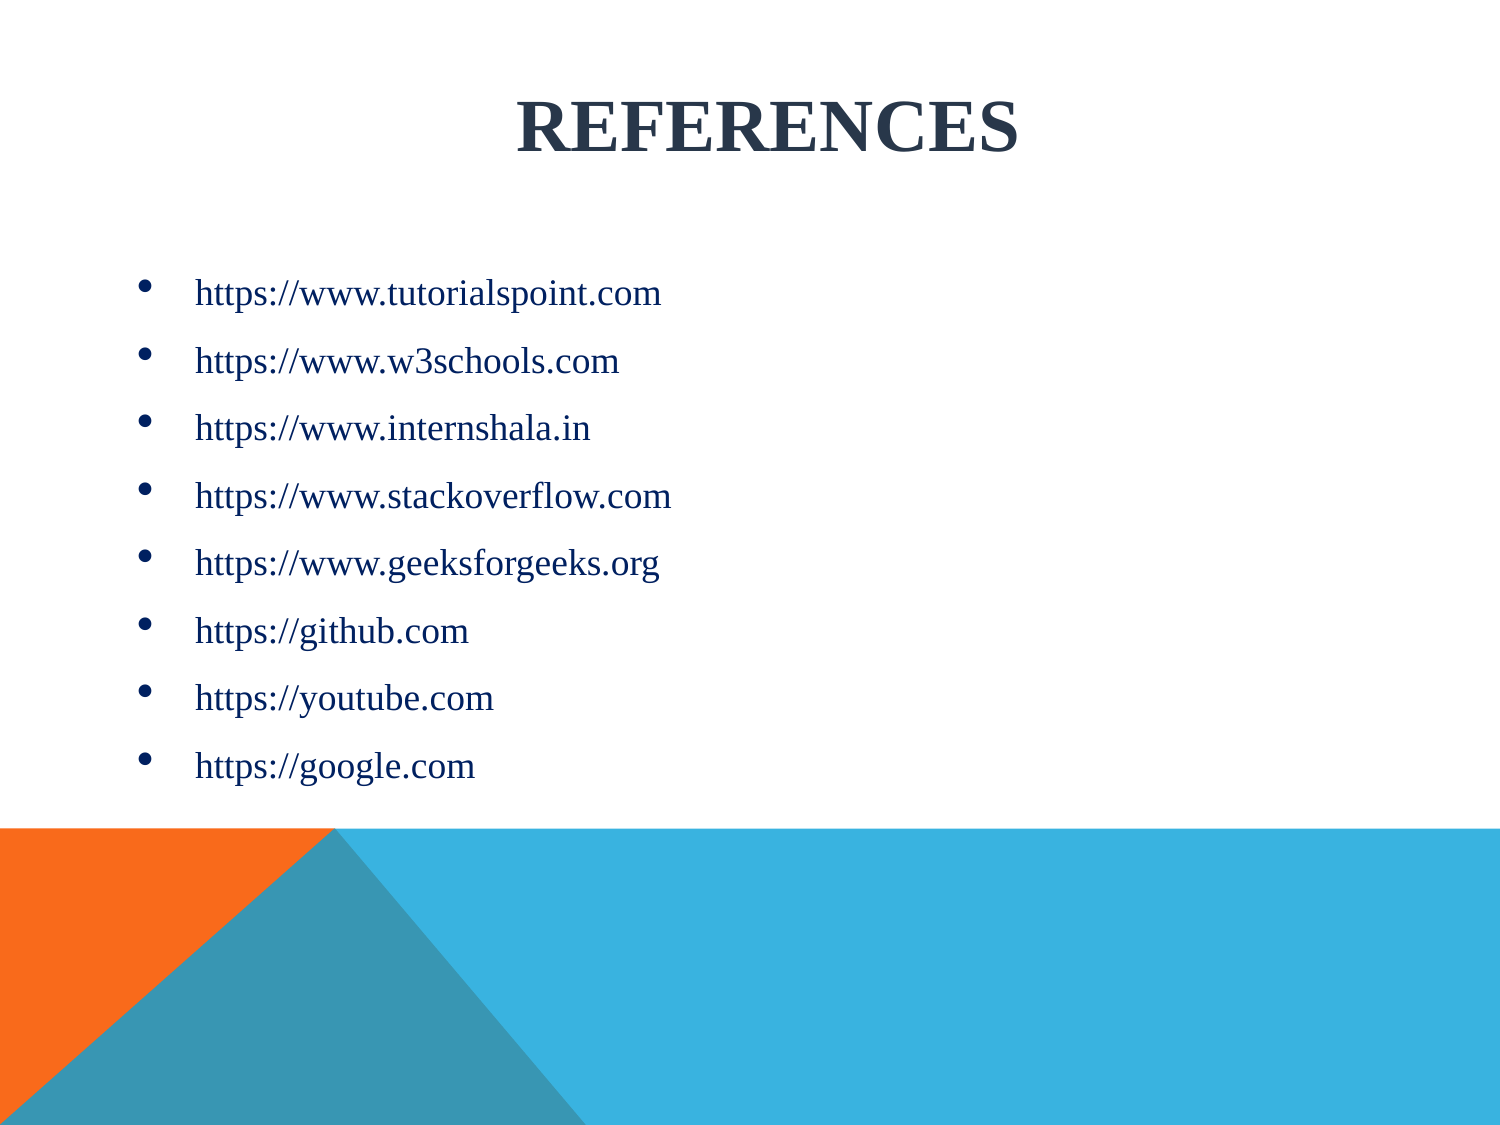

# References
https://www.tutorialspoint.com
https://www.w3schools.com
https://www.internshala.in
https://www.stackoverflow.com
https://www.geeksforgeeks.org
https://github.com
https://youtube.com
https://google.com